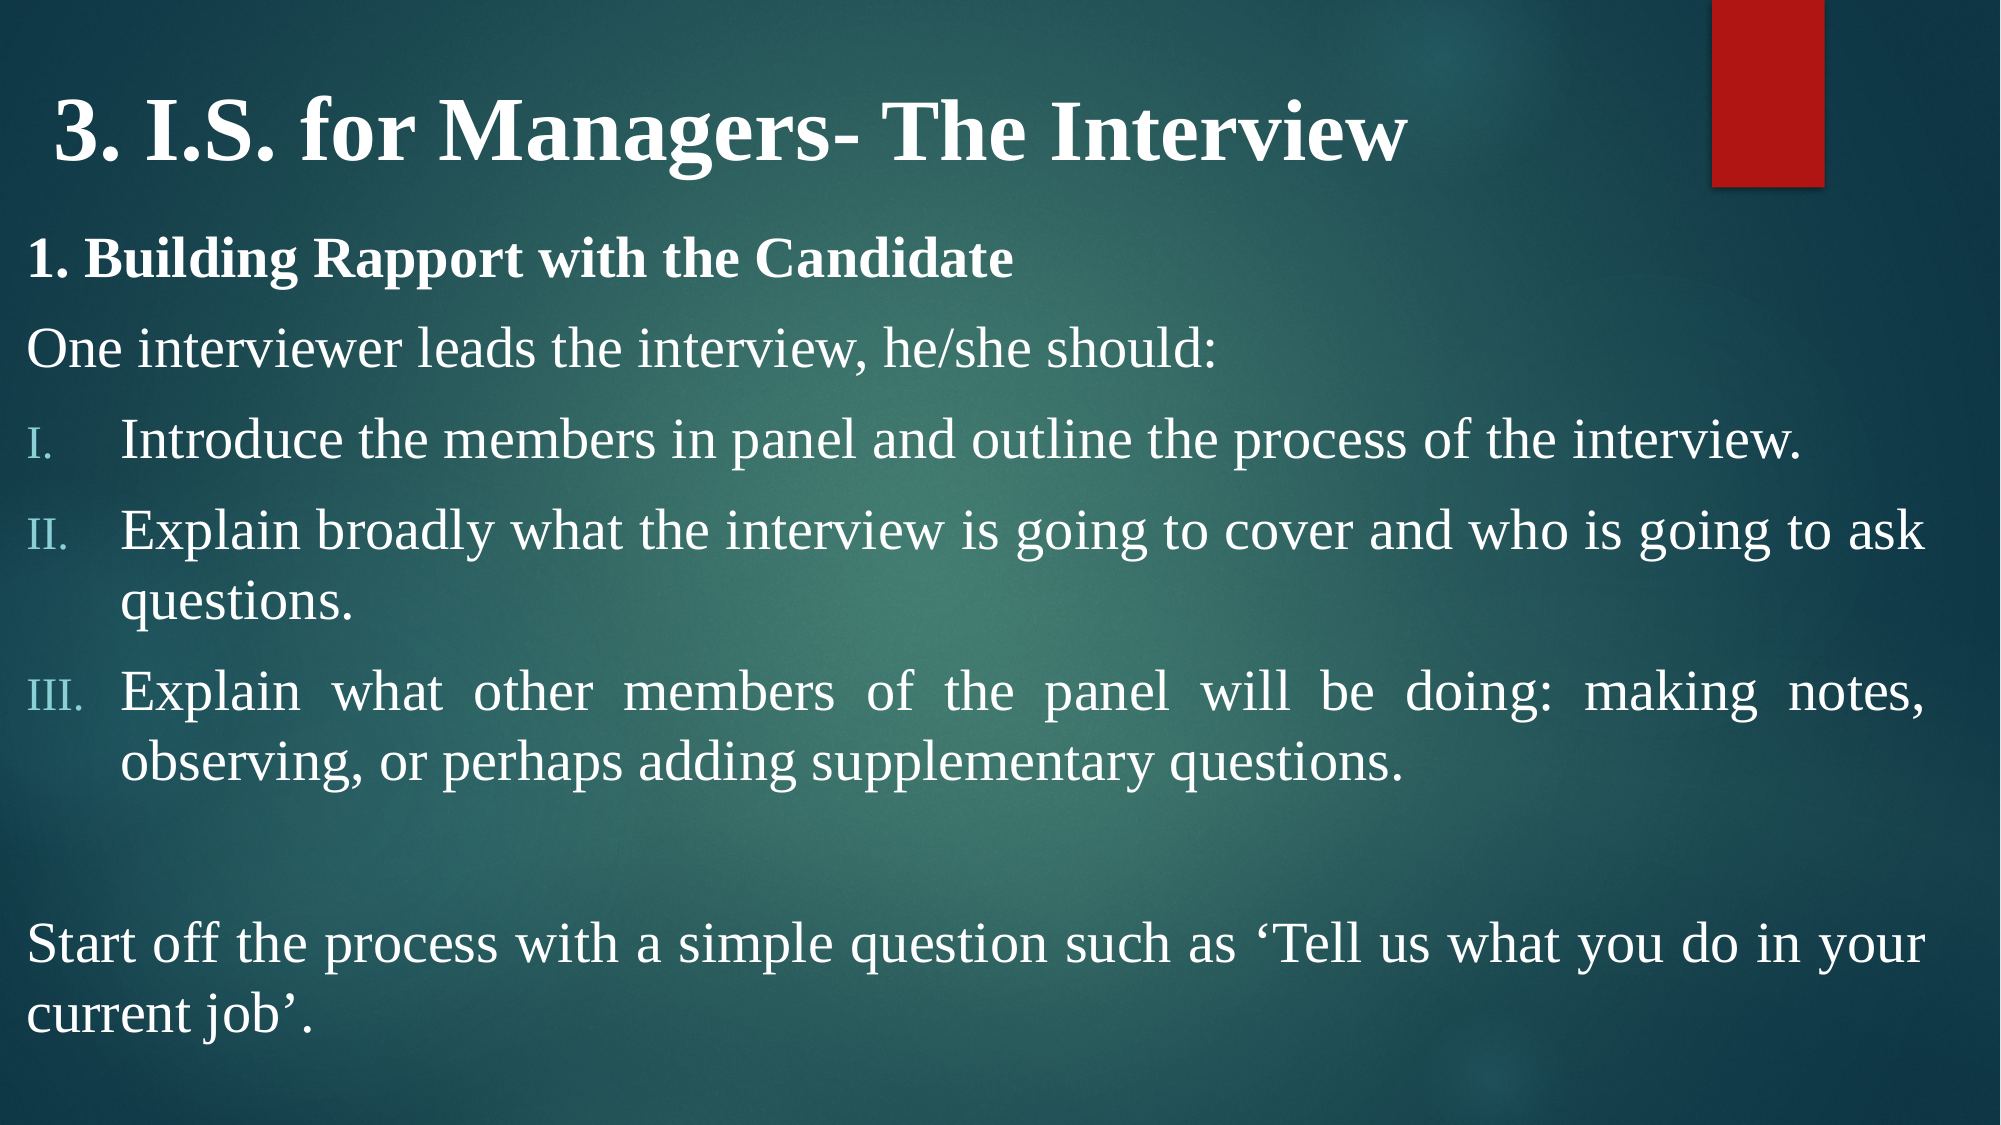

# 3. I.S. for Managers- The Interview
1. Building Rapport with the Candidate
One interviewer leads the interview, he/she should:
Introduce the members in panel and outline the process of the interview.
Explain broadly what the interview is going to cover and who is going to ask questions.
Explain what other members of the panel will be doing: making notes, observing, or perhaps adding supplementary questions.

Start off the process with a simple question such as ‘Tell us what you do in your current job’.